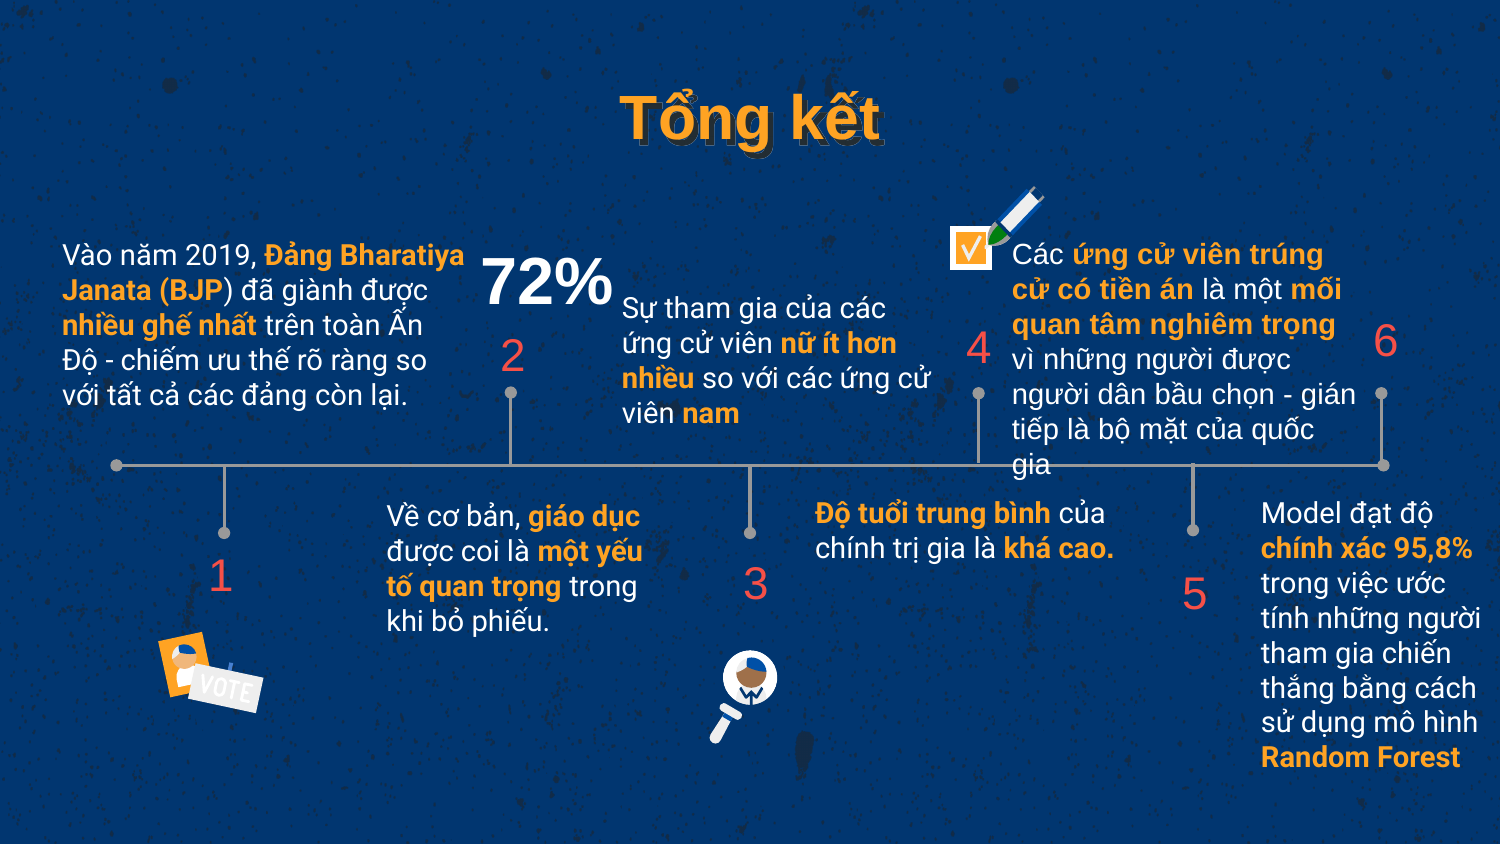

# Tổng kết

Các ứng cử viên trúng cử có tiền án là một mối quan tâm nghiêm trọng vì những người được người dân bầu chọn - gián tiếp là bộ mặt của quốc gia
Vào năm 2019, Đảng Bharatiya Janata (BJP) đã giành được nhiều ghế nhất trên toàn Ấn Độ - chiếm ưu thế rõ ràng so với tất cả các đảng còn lại.
72%
Sự tham gia của các ứng cử viên nữ ít hơn nhiều so với các ứng cử viên nam
 6
 4
 2
Model đạt độ chính xác 95,8% trong việc ước tính những người tham gia chiến thắng bằng cách sử dụng mô hình Random Forest
Độ tuổi trung bình của chính trị gia là khá cao.
Về cơ bản, giáo dục được coi là một yếu tố quan trọng trong khi bỏ phiếu.
1
 3
 5